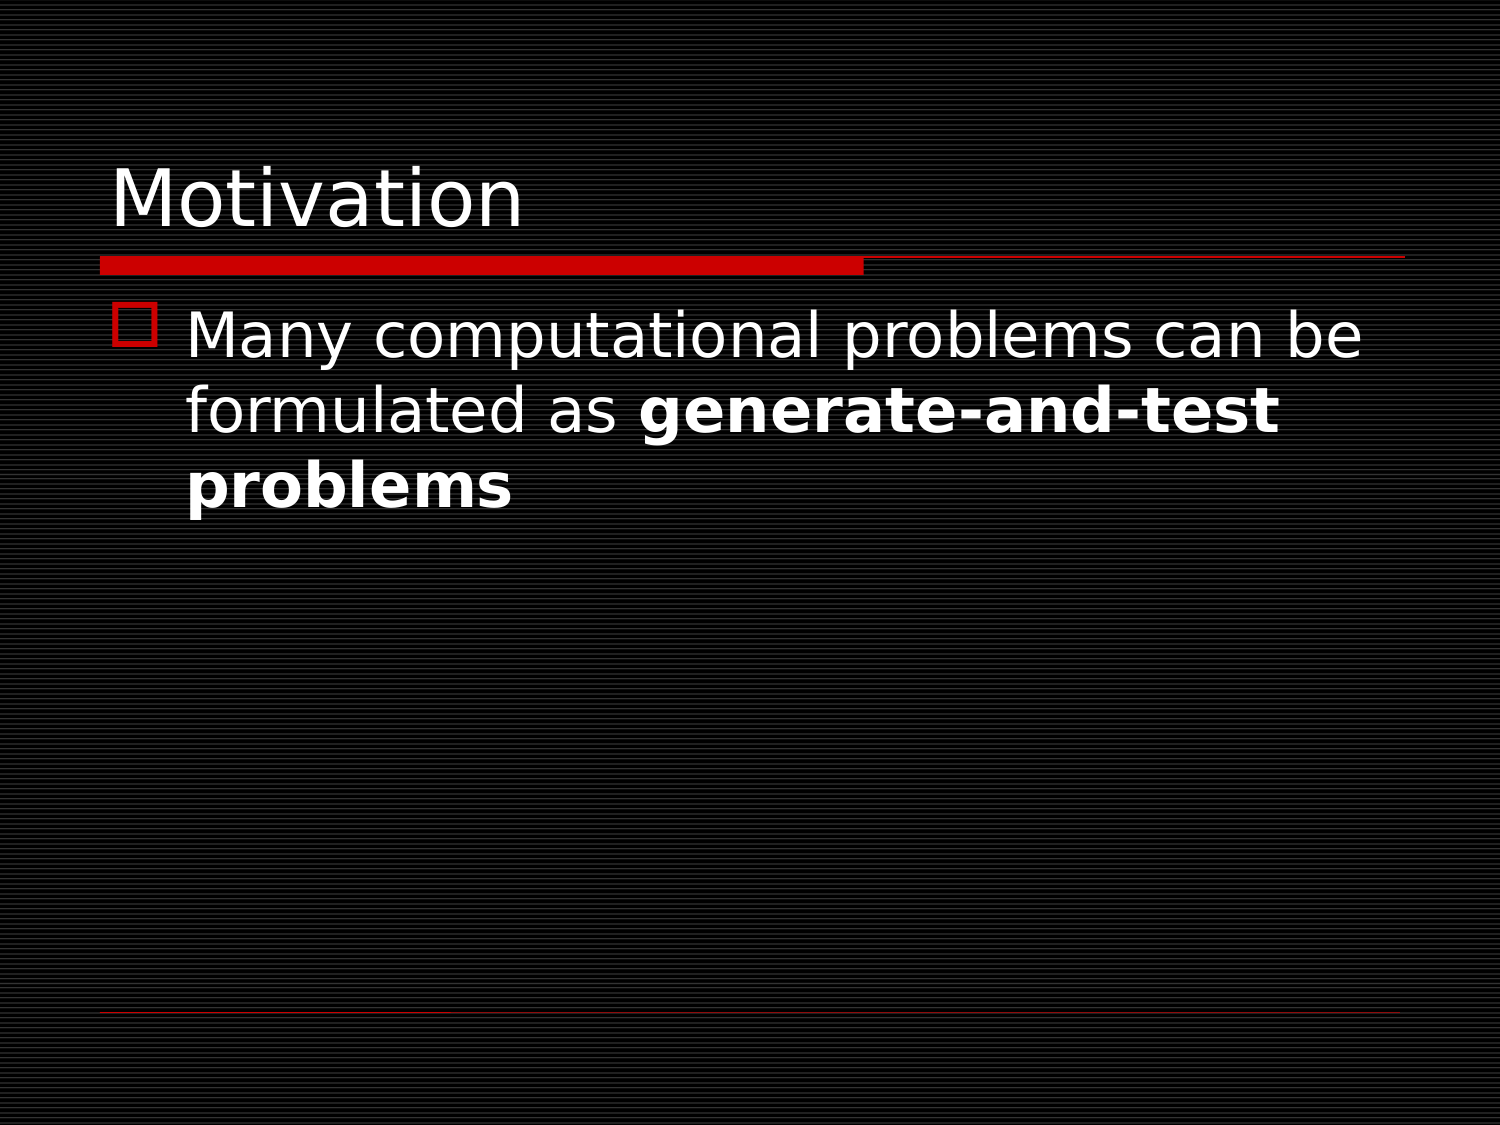

# Motivation
Many computational problems can be formulated as generate-and-test problems